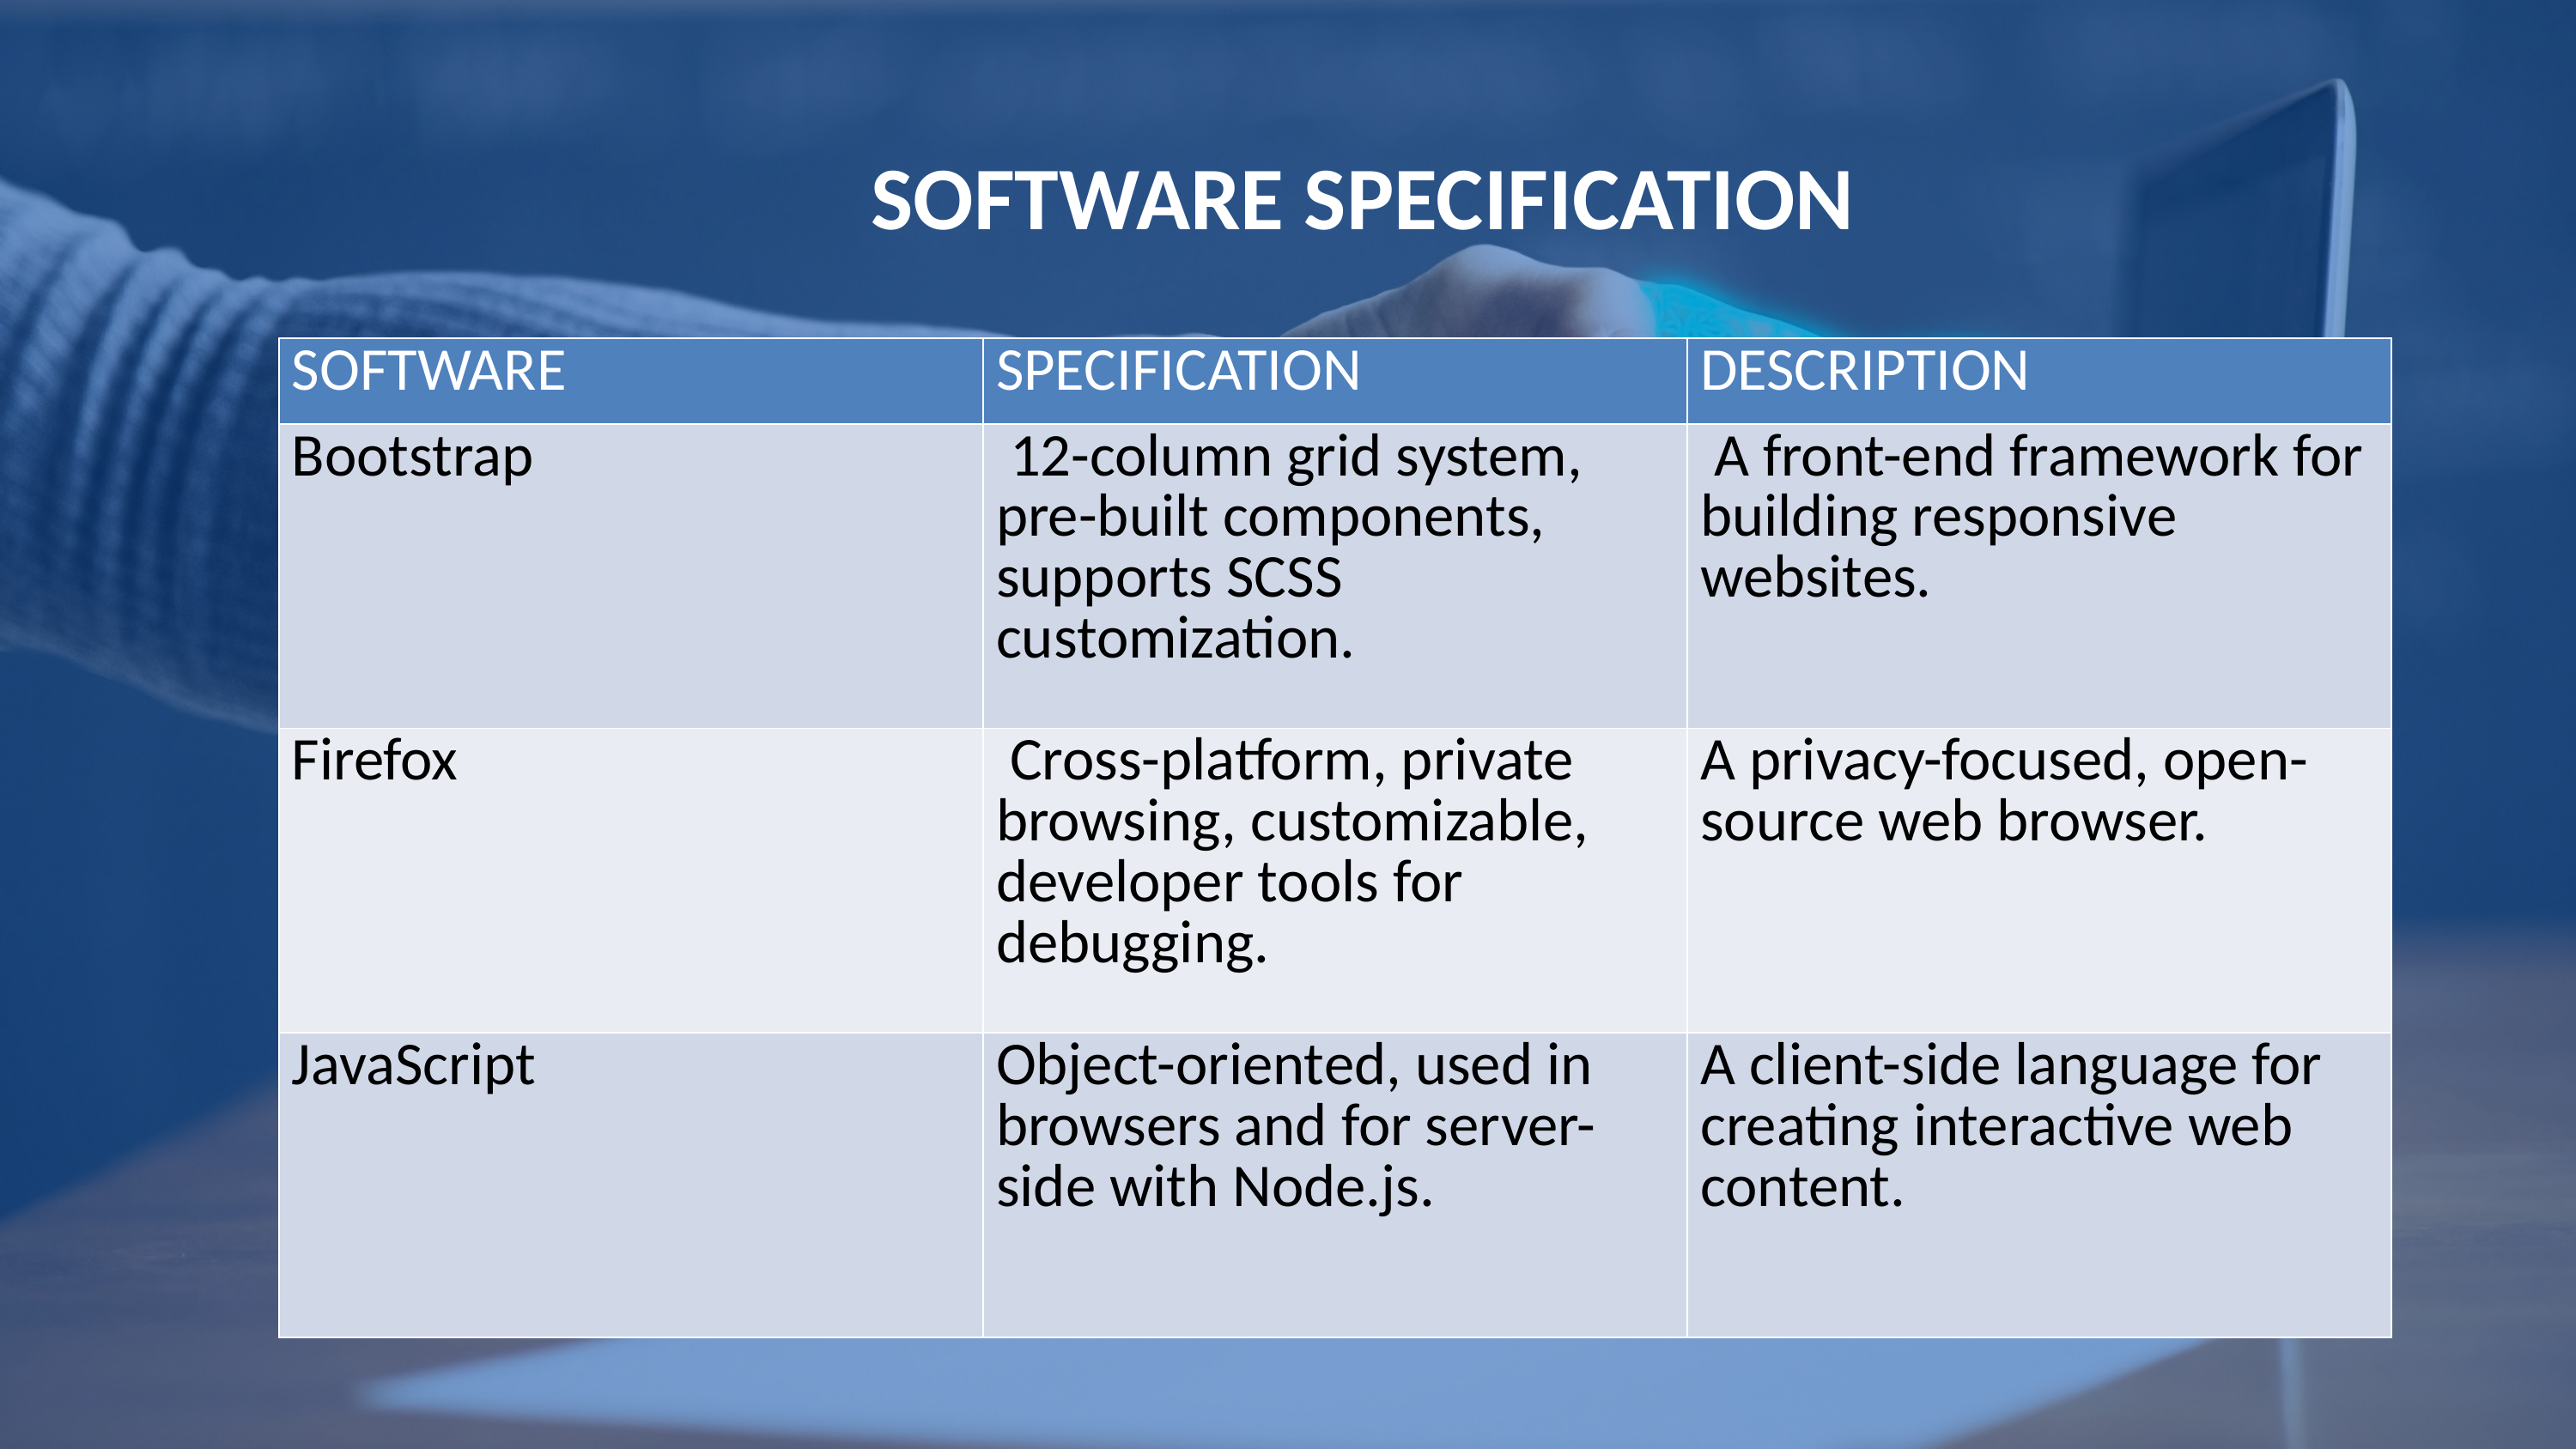

SOFTWARE SPECIFICATION
| SOFTWARE | SPECIFICATION | DESCRIPTION |
| --- | --- | --- |
| Bootstrap | 12-column grid system, pre-built components, supports SCSS customization. | A front-end framework for building responsive websites. |
| Firefox | Cross-platform, private browsing, customizable, developer tools for debugging. | A privacy-focused, open-source web browser. |
| JavaScript | Object-oriented, used in browsers and for server-side with Node.js. | A client-side language for creating interactive web content. |
Technology and analytic